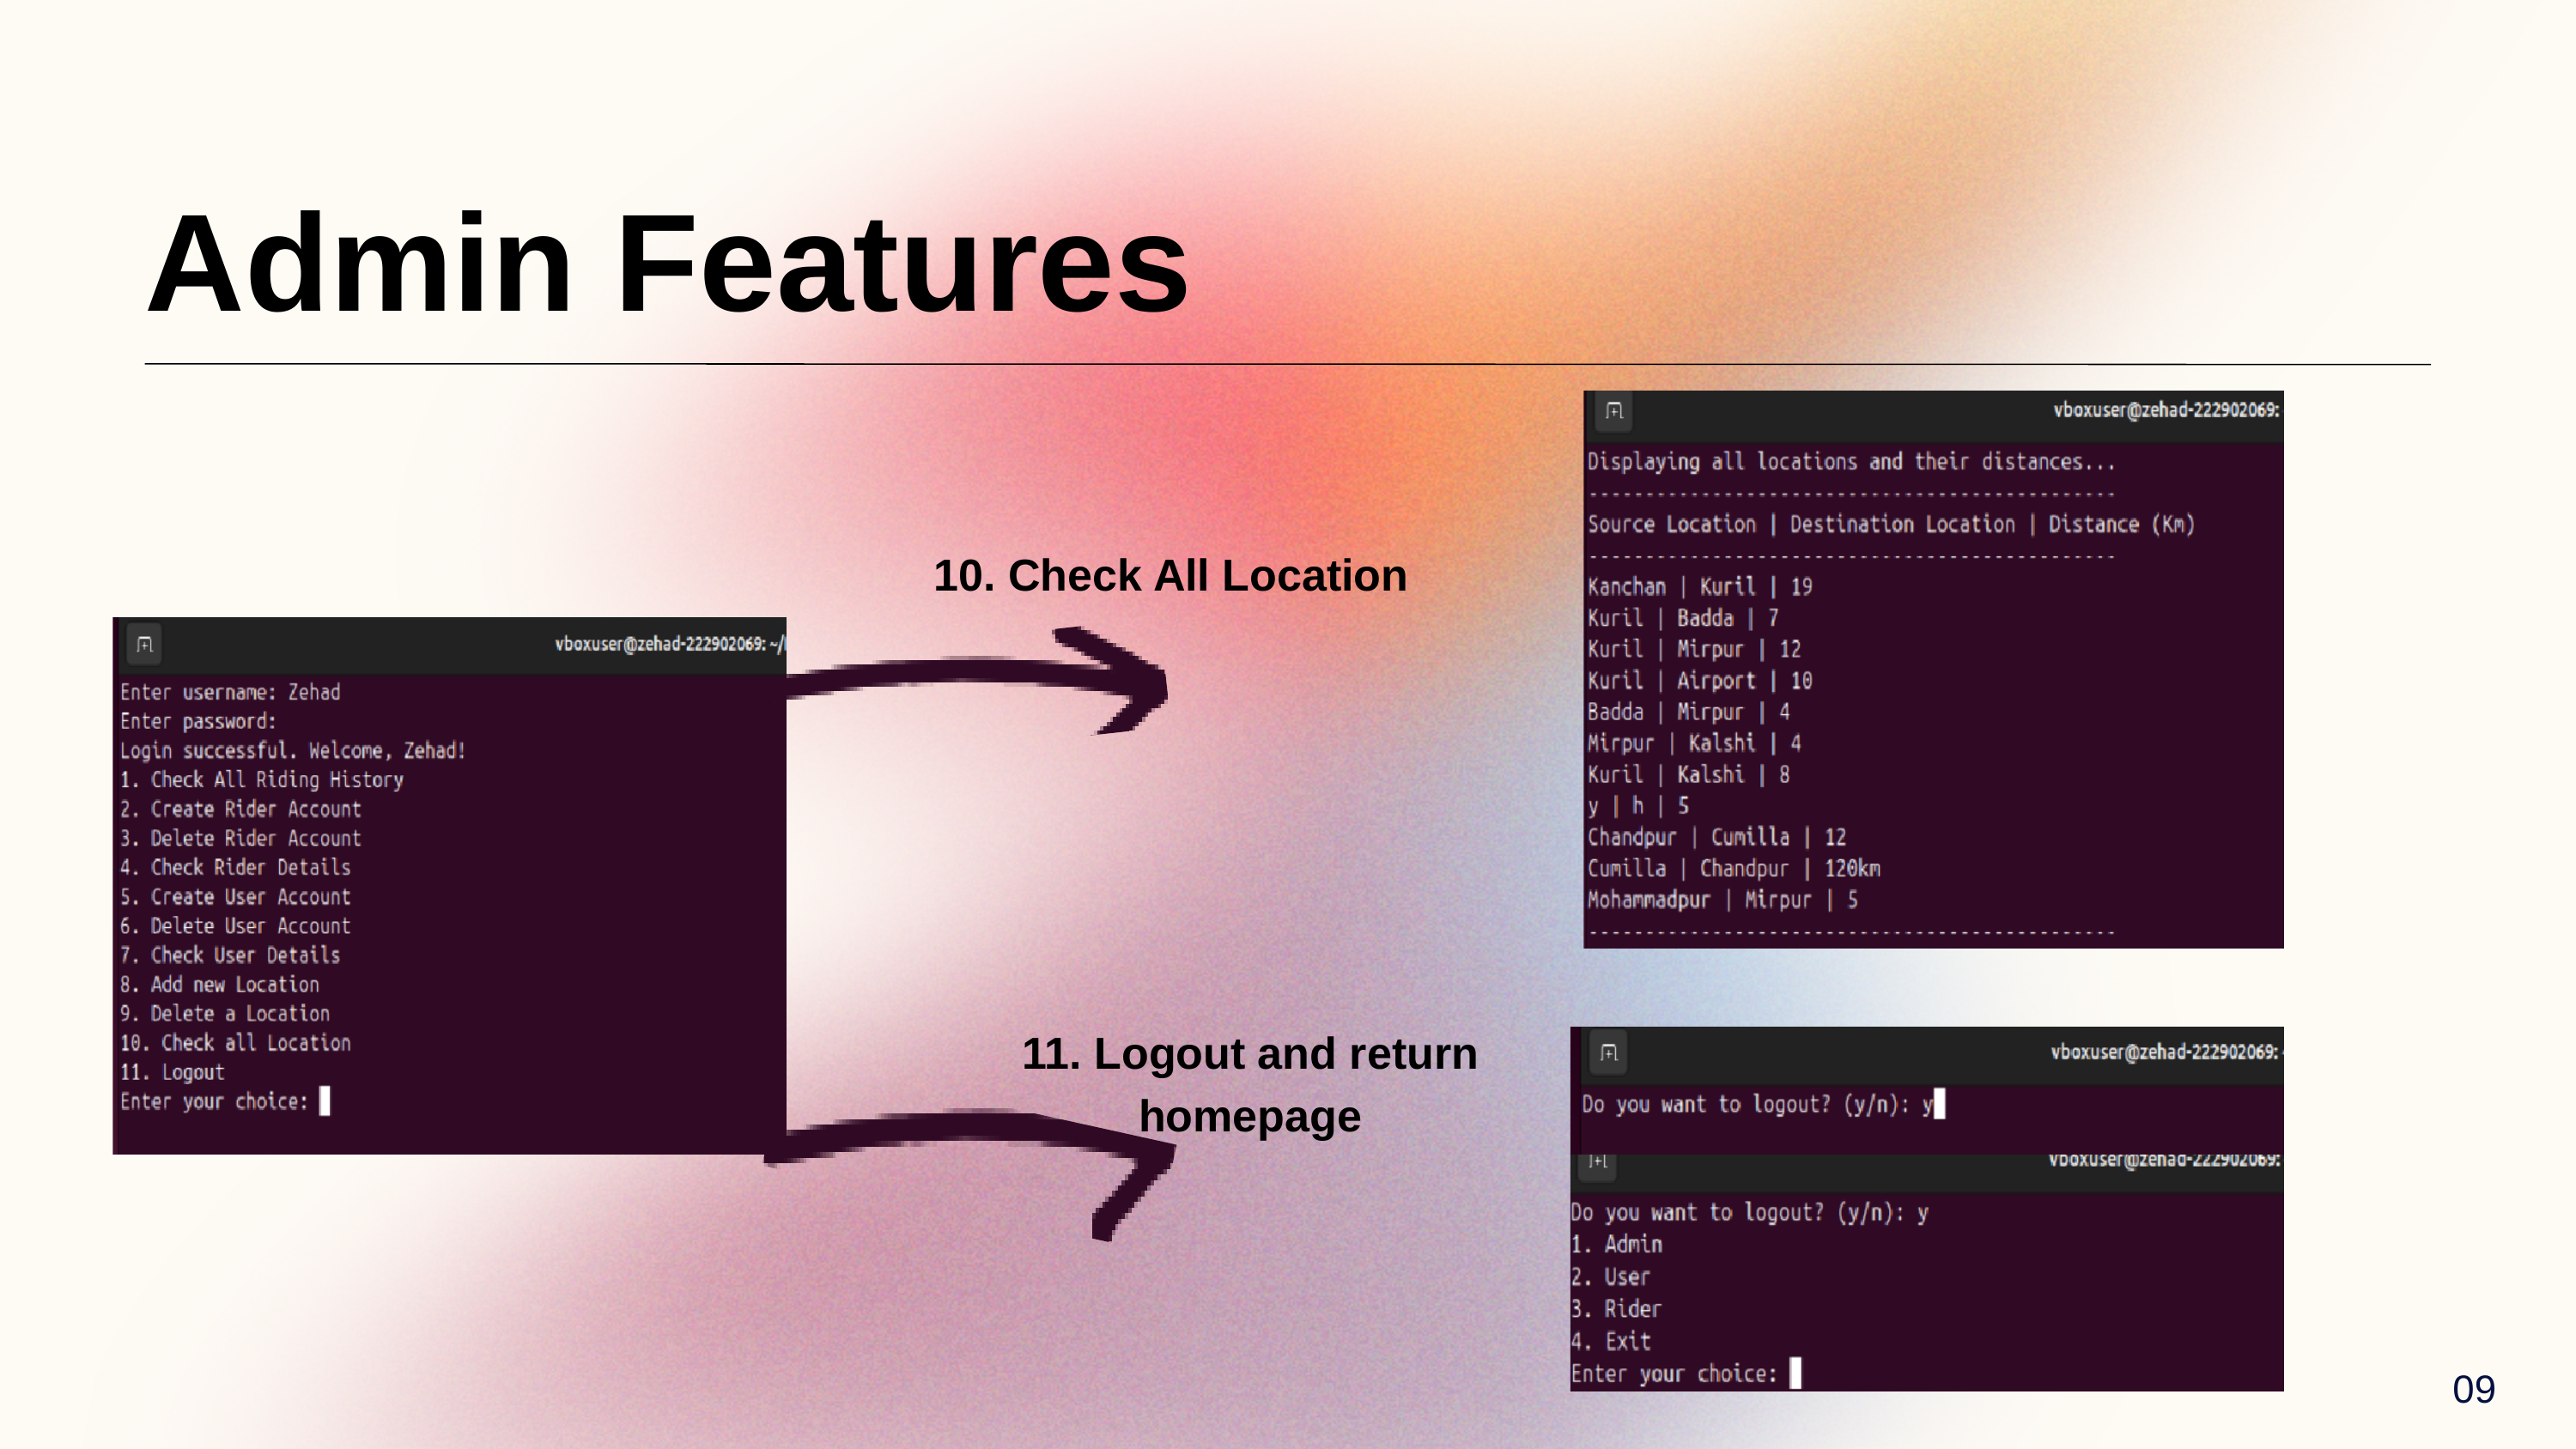

Admin Features

10. Check All Location

11. Logout and return homepage

09